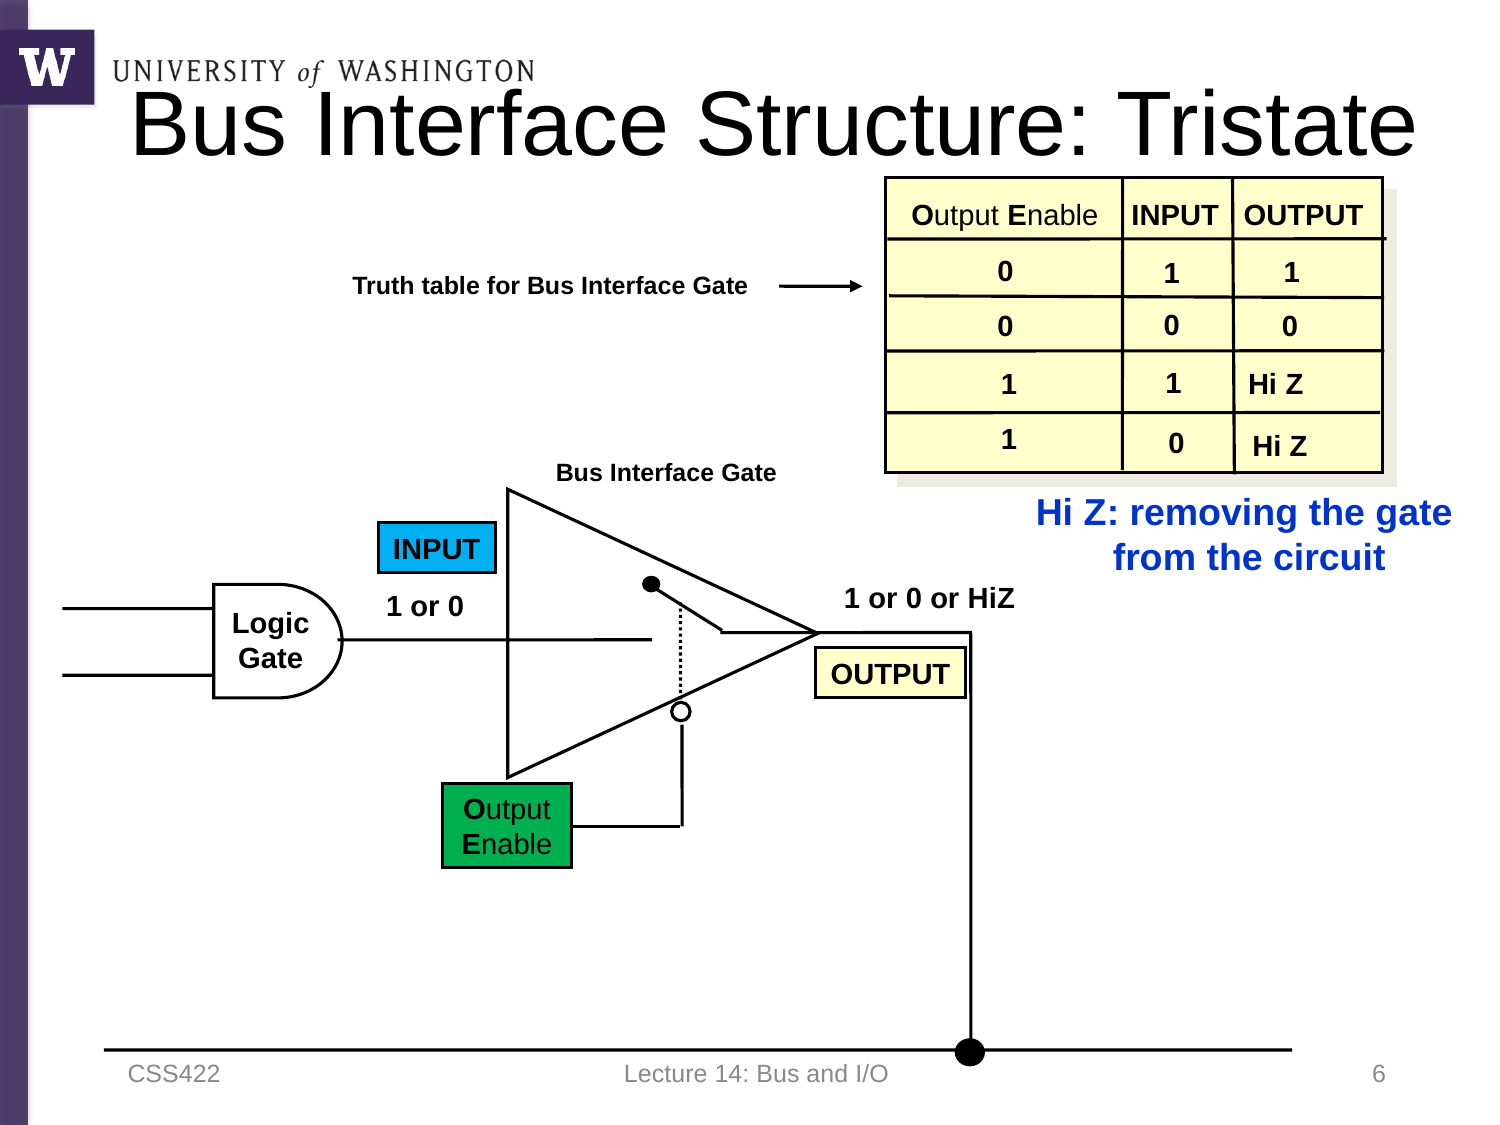

# Bus Interface Structure: Tristate

Output Enable    INPUT   OUTPUT

0
1
1
Truth table for Bus Interface Gate

0
0
0

 1
1
Hi Z

1
 0
Hi Z
Bus Interface Gate

Hi Z: removing the gate
from the circuit
INPUT
1 or 0 or HiZ

1 or 0

Logic
Gate

OUTPUT

Output
Enable

CSS422
Lecture 14: Bus and I/O
6